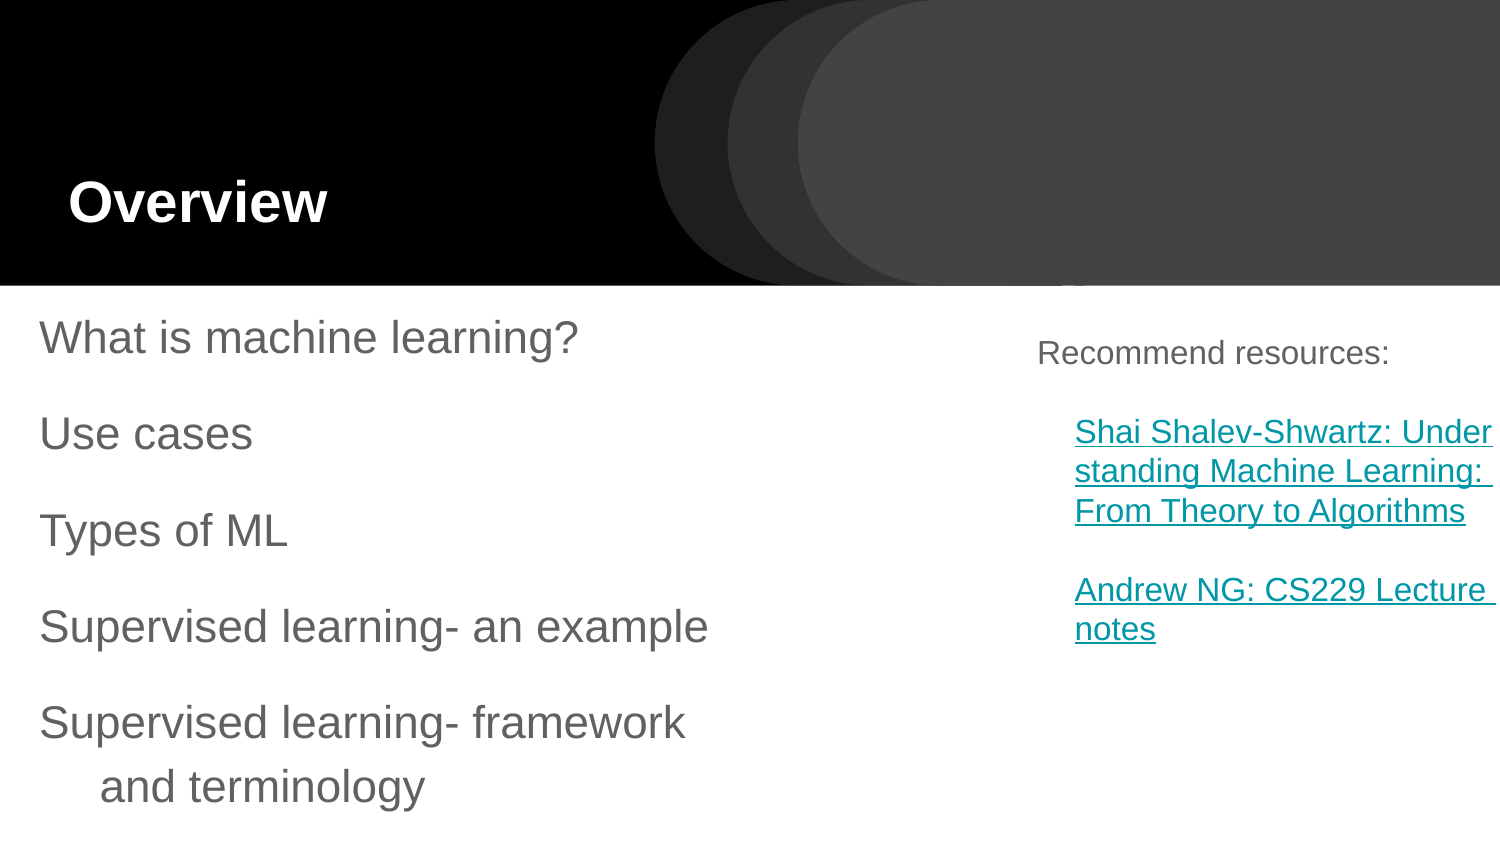

# Overview
What is machine learning?
Use cases
Types of ML
Supervised learning- an example
Supervised learning- framework and terminology
Linear regression?
Recommend resources:
Shai Shalev-Shwartz: Understanding Machine Learning: From Theory to Algorithms
Andrew NG: CS229 Lecture notes